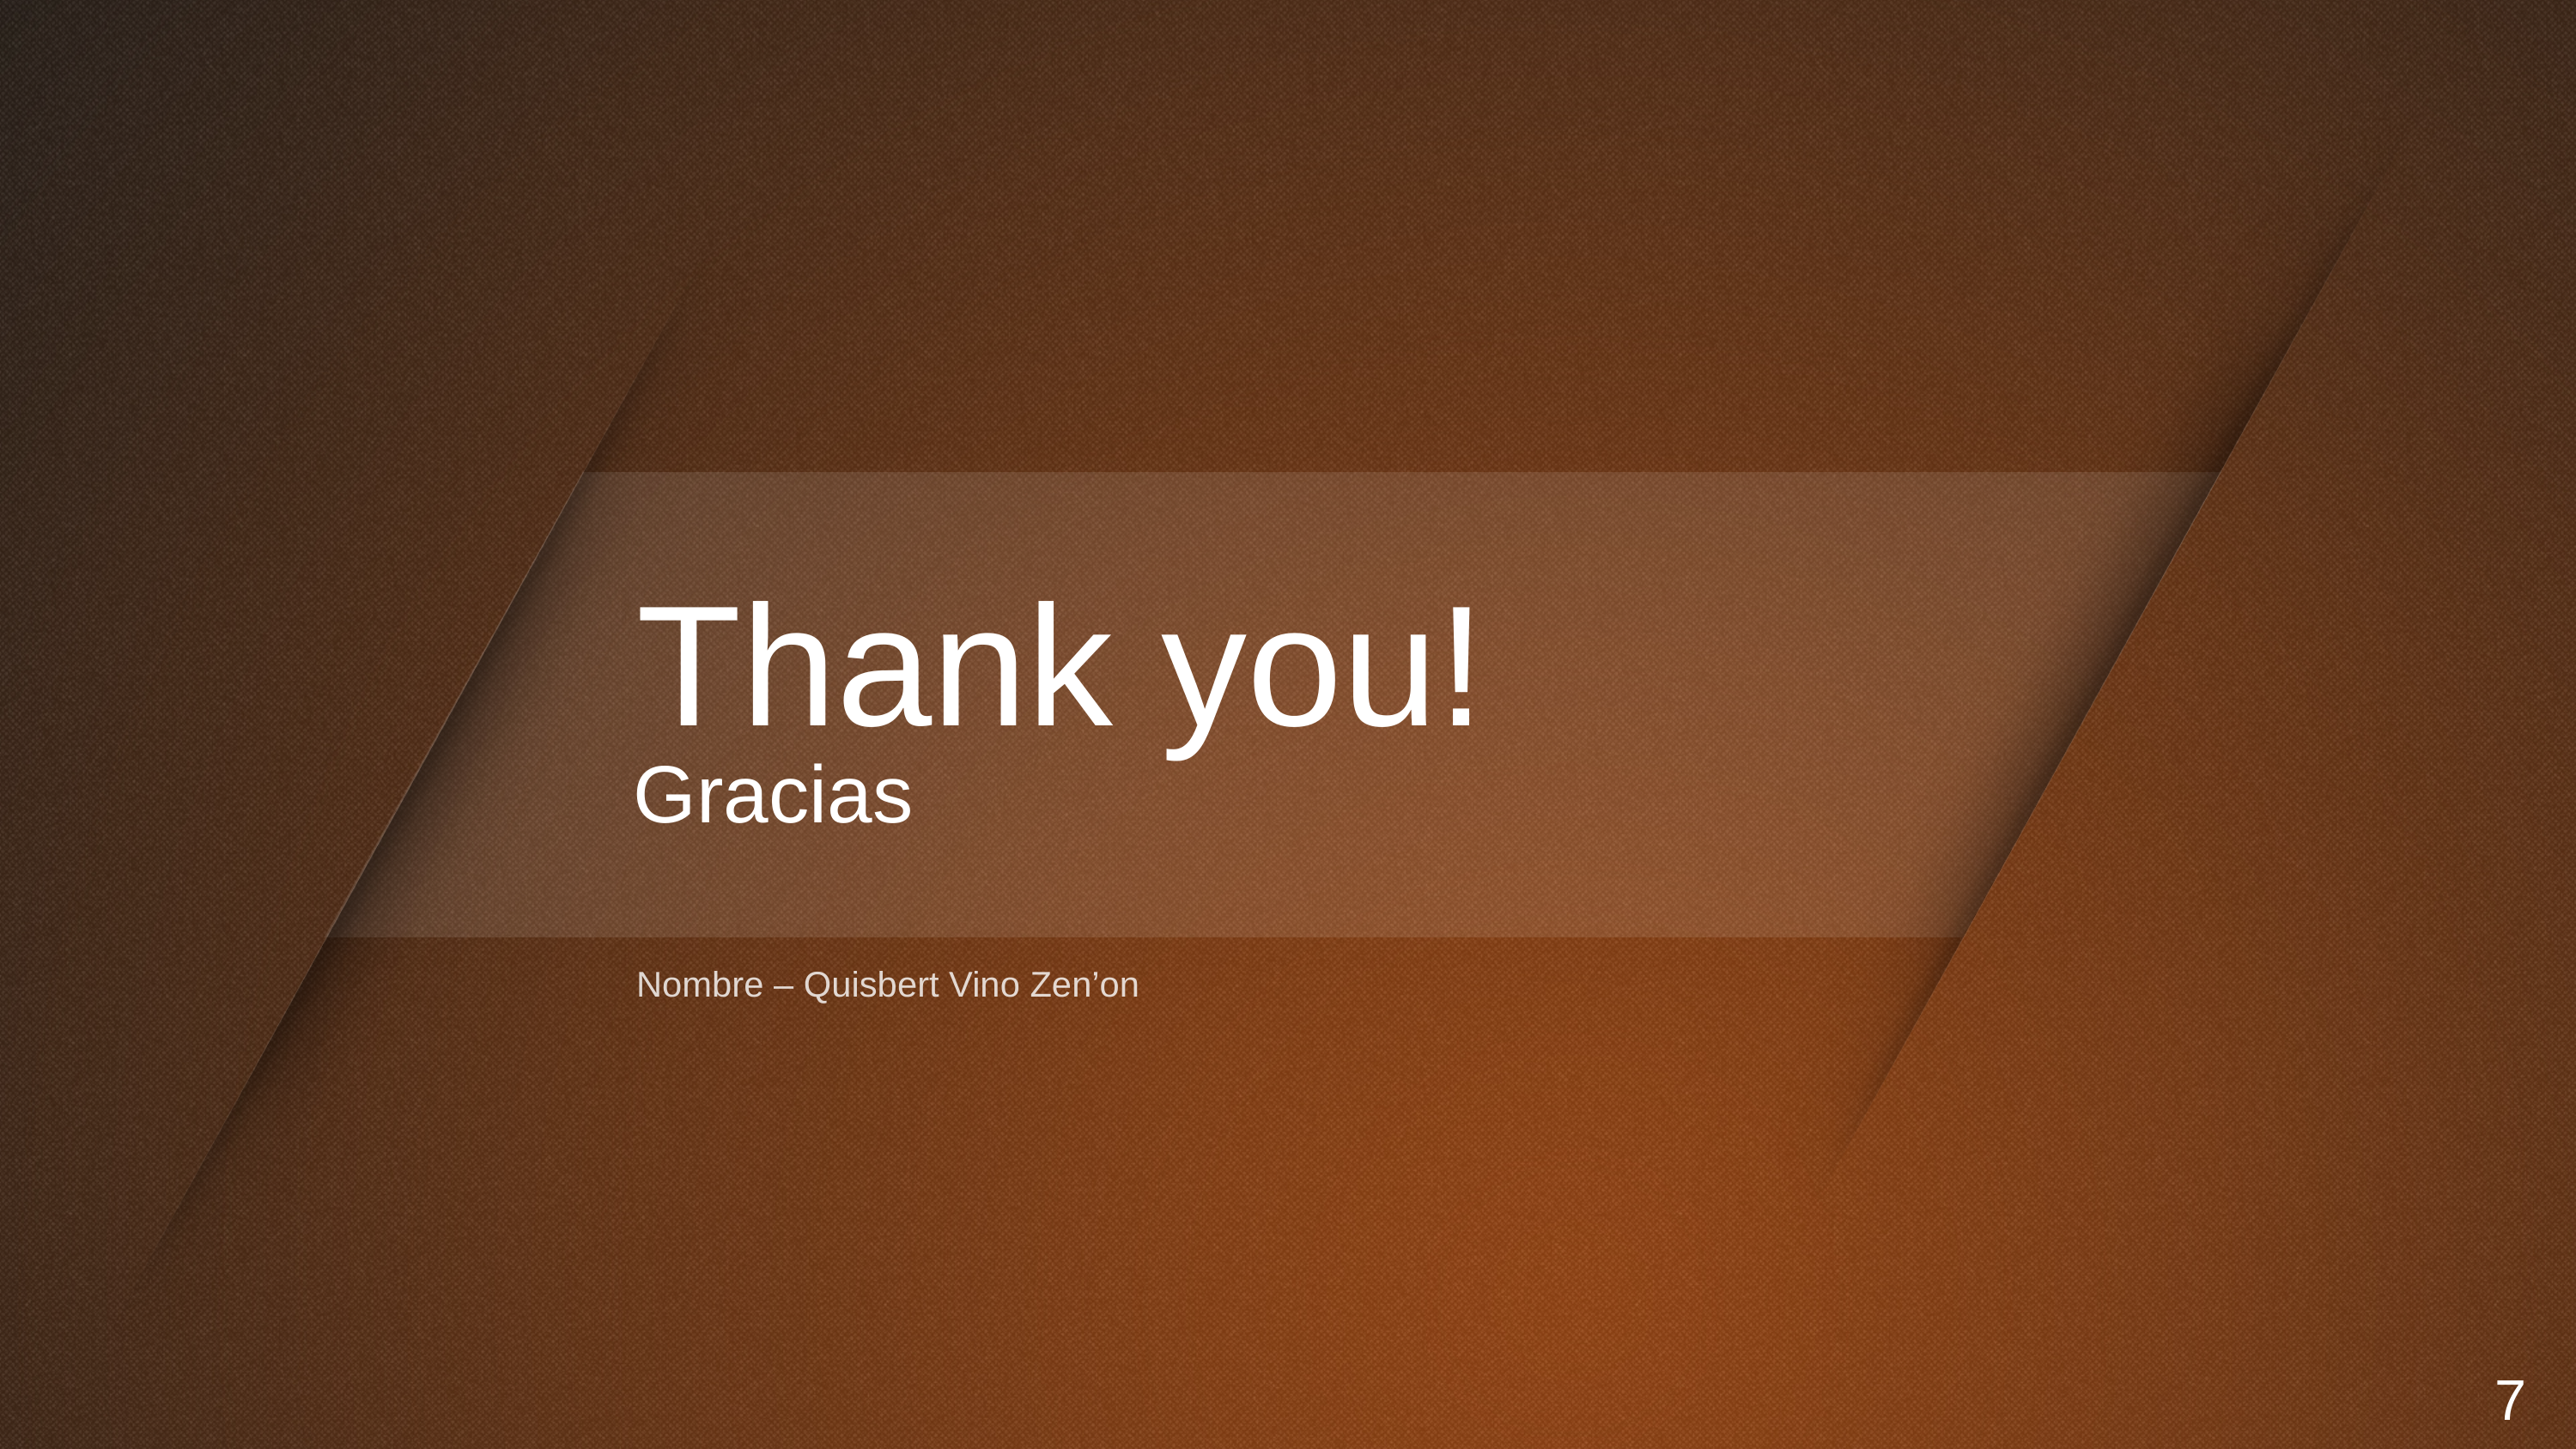

# Thank you!
Gracias
Nombre – Quisbert Vino Zen’on
7